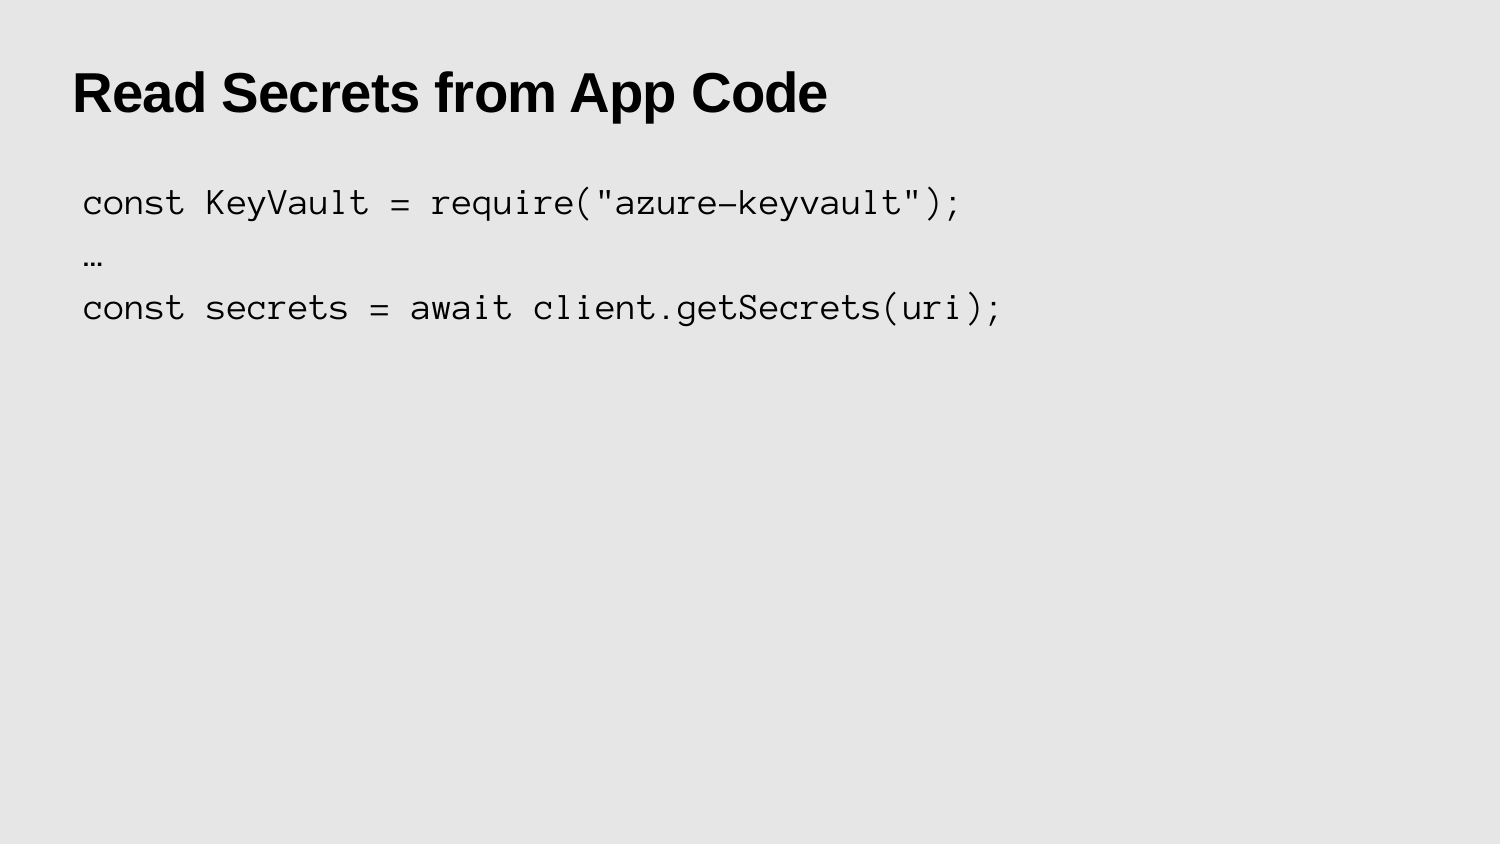

# Read Secrets from App Code
const KeyVault = require("azure-keyvault");
…
const secrets = await client.getSecrets(uri);